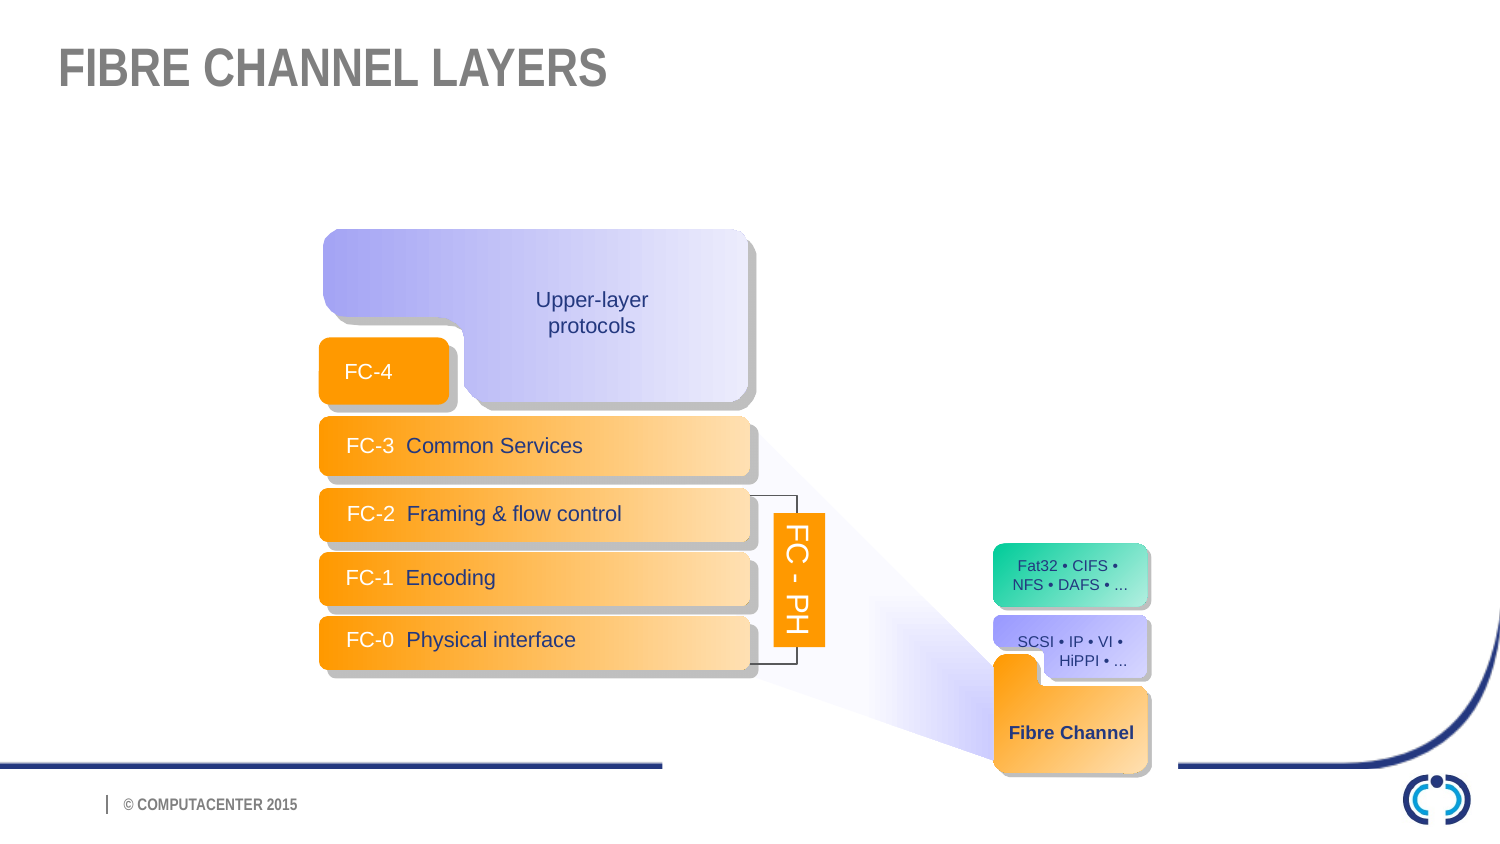

# Fibre Channel Layers

Upper-layer
protocols

FC-4

FC-3  Common Services

FC-2  Framing & flow control

FC - PH
FC-1  Encoding

FC-0  Physical interface

Fat32 • CIFS •
NFS • DAFS • ...

SCSI • IP • VI •
HiPPI • ...

Fibre Channel

Fat32 • CIFS •
NFS • DAFS • ...

SCSI • IP • VI •
HiPPI • ...

Fibre Channel